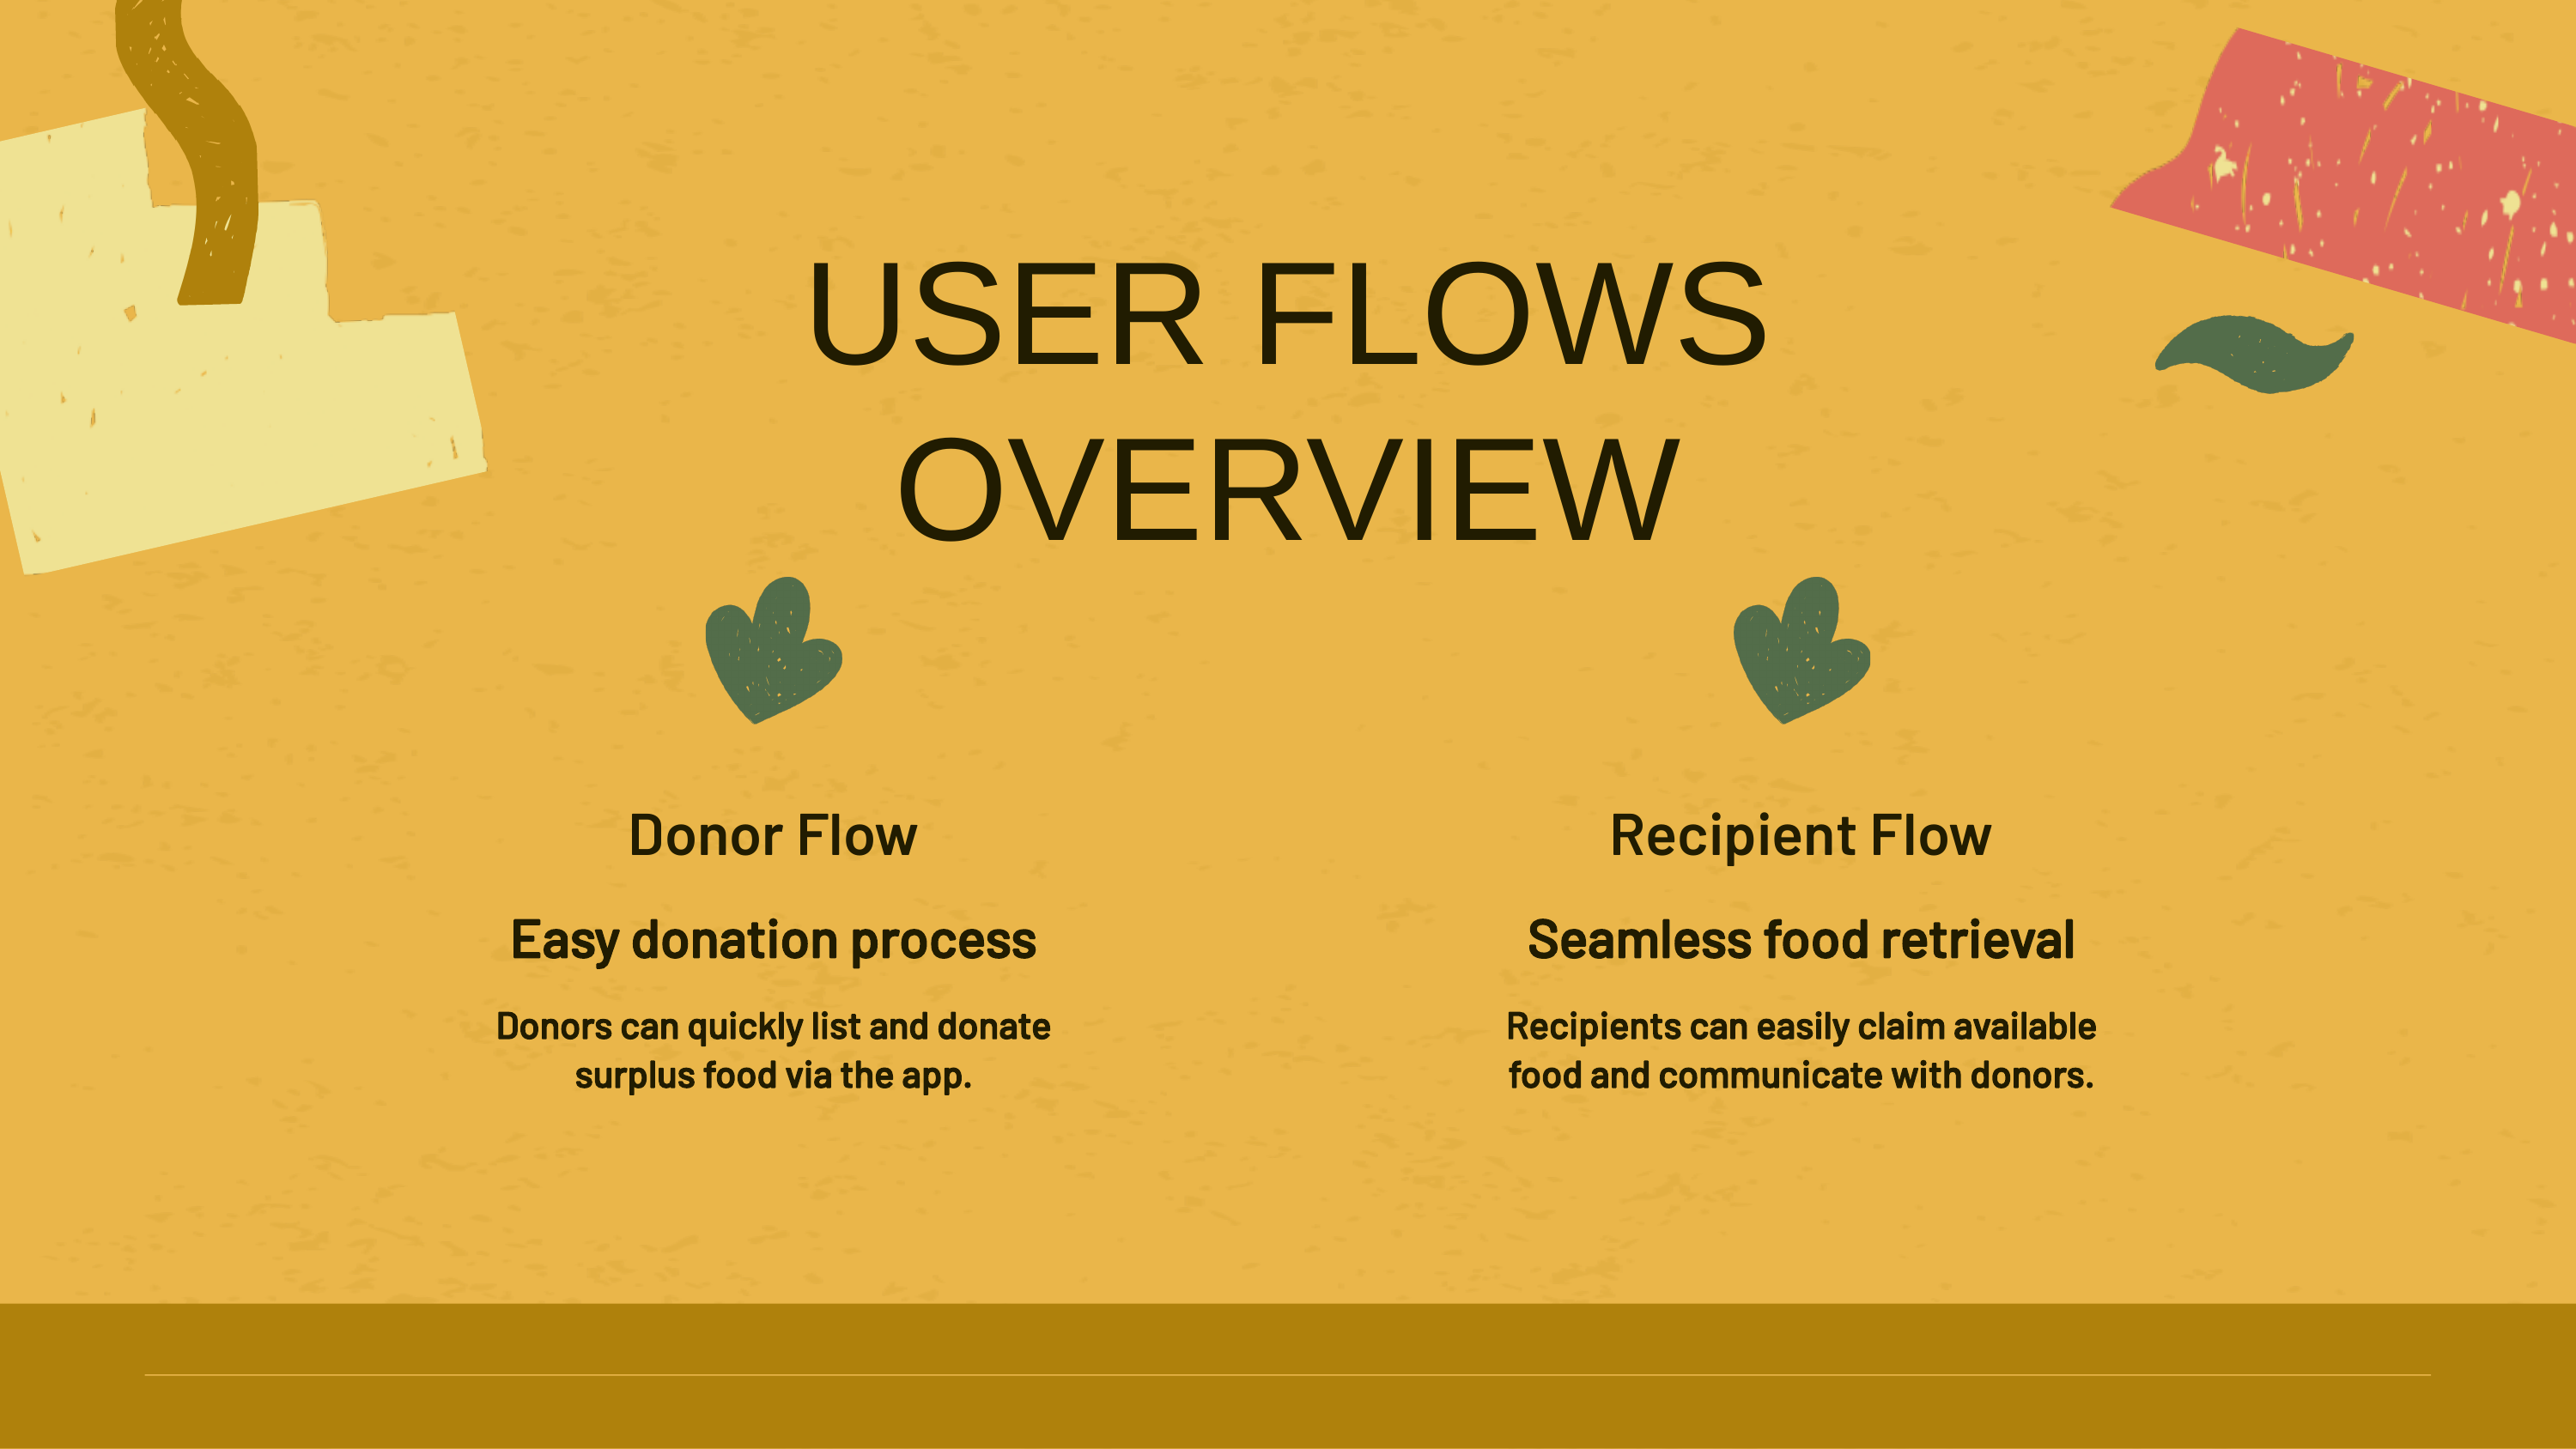

USER FLOWS OVERVIEW

Donor Flow
Easy donation process
Donors can quickly list and donate surplus food via the app.
Recipient Flow
Seamless food retrieval
Recipients can easily claim available food and communicate with donors.